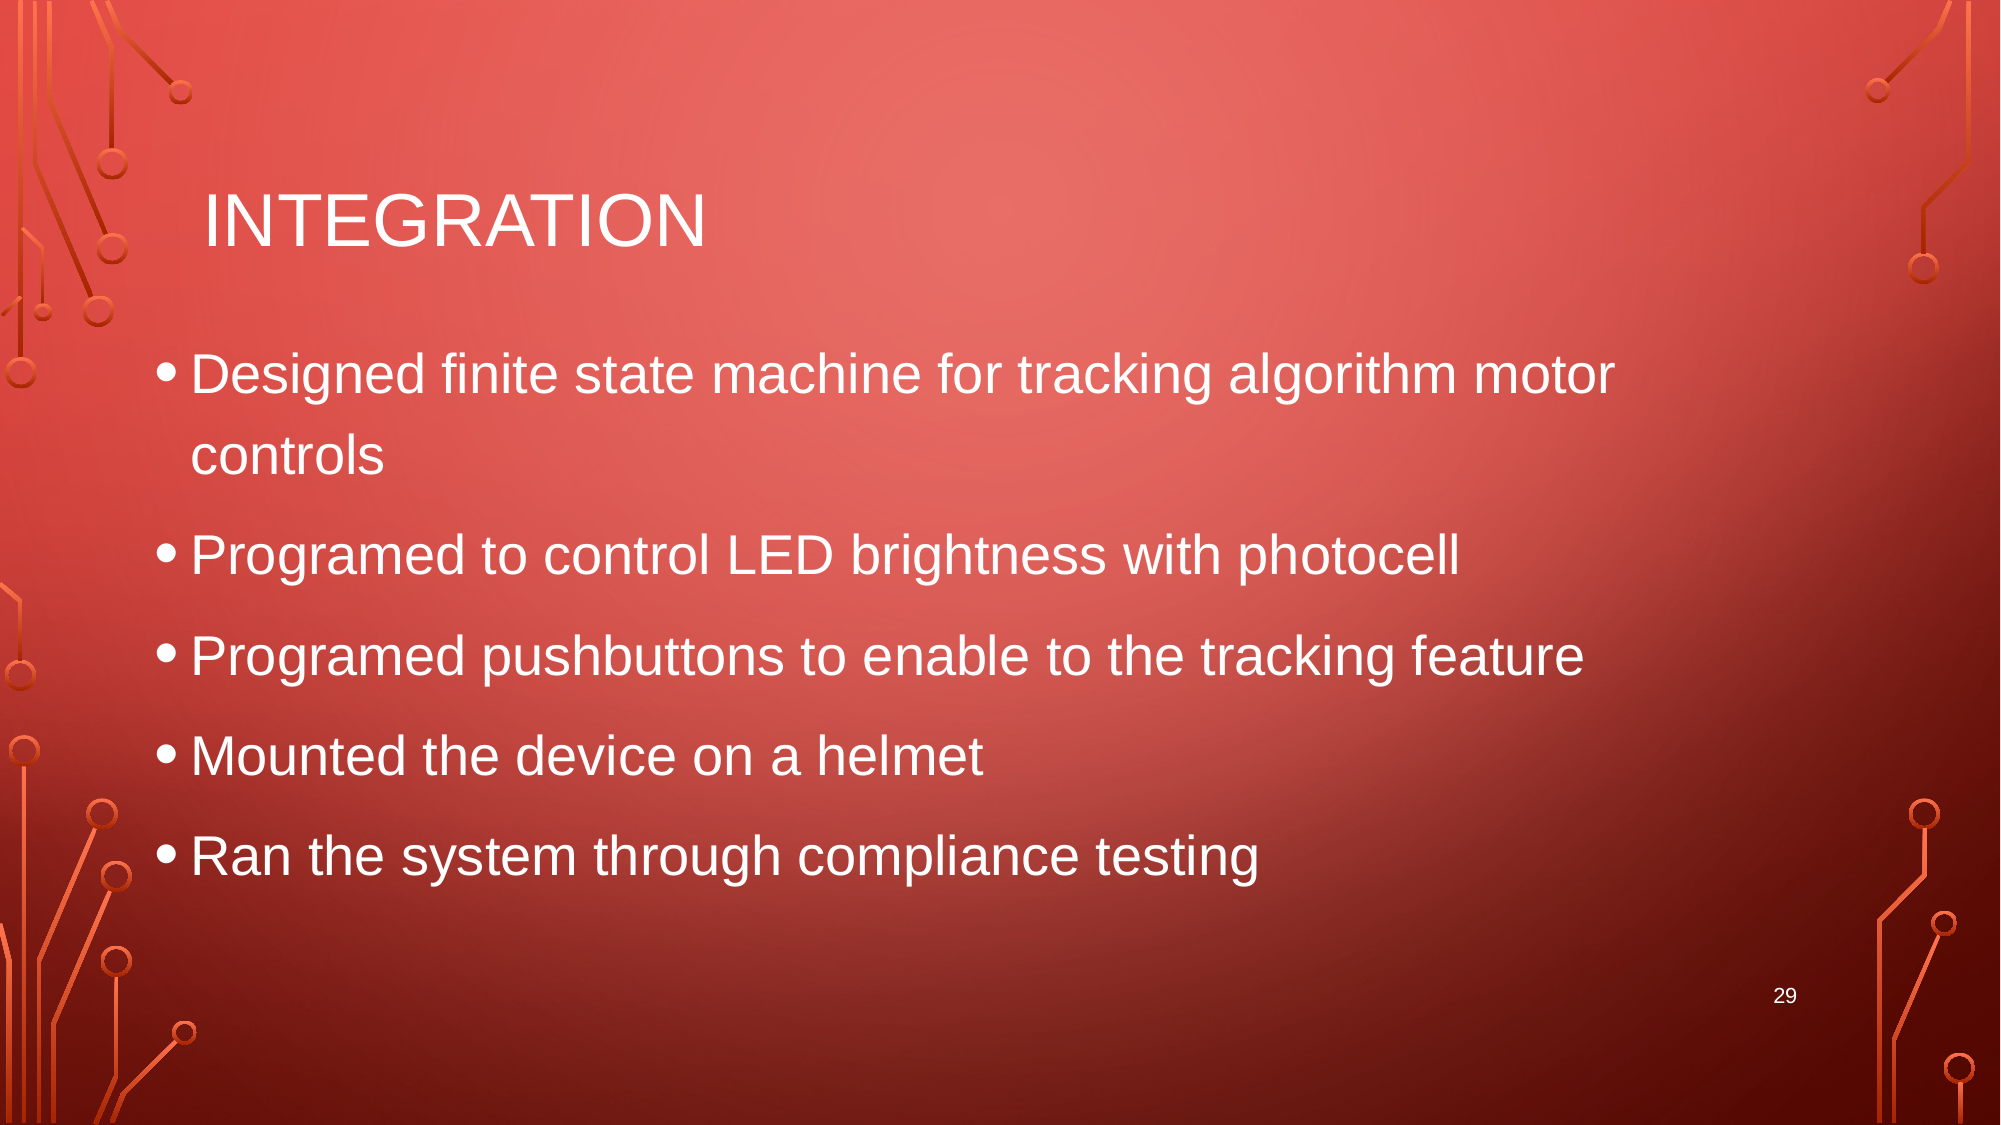

# integration
Designed finite state machine for tracking algorithm motor controls
Programed to control LED brightness with photocell
Programed pushbuttons to enable to the tracking feature
Mounted the device on a helmet
Ran the system through compliance testing

29